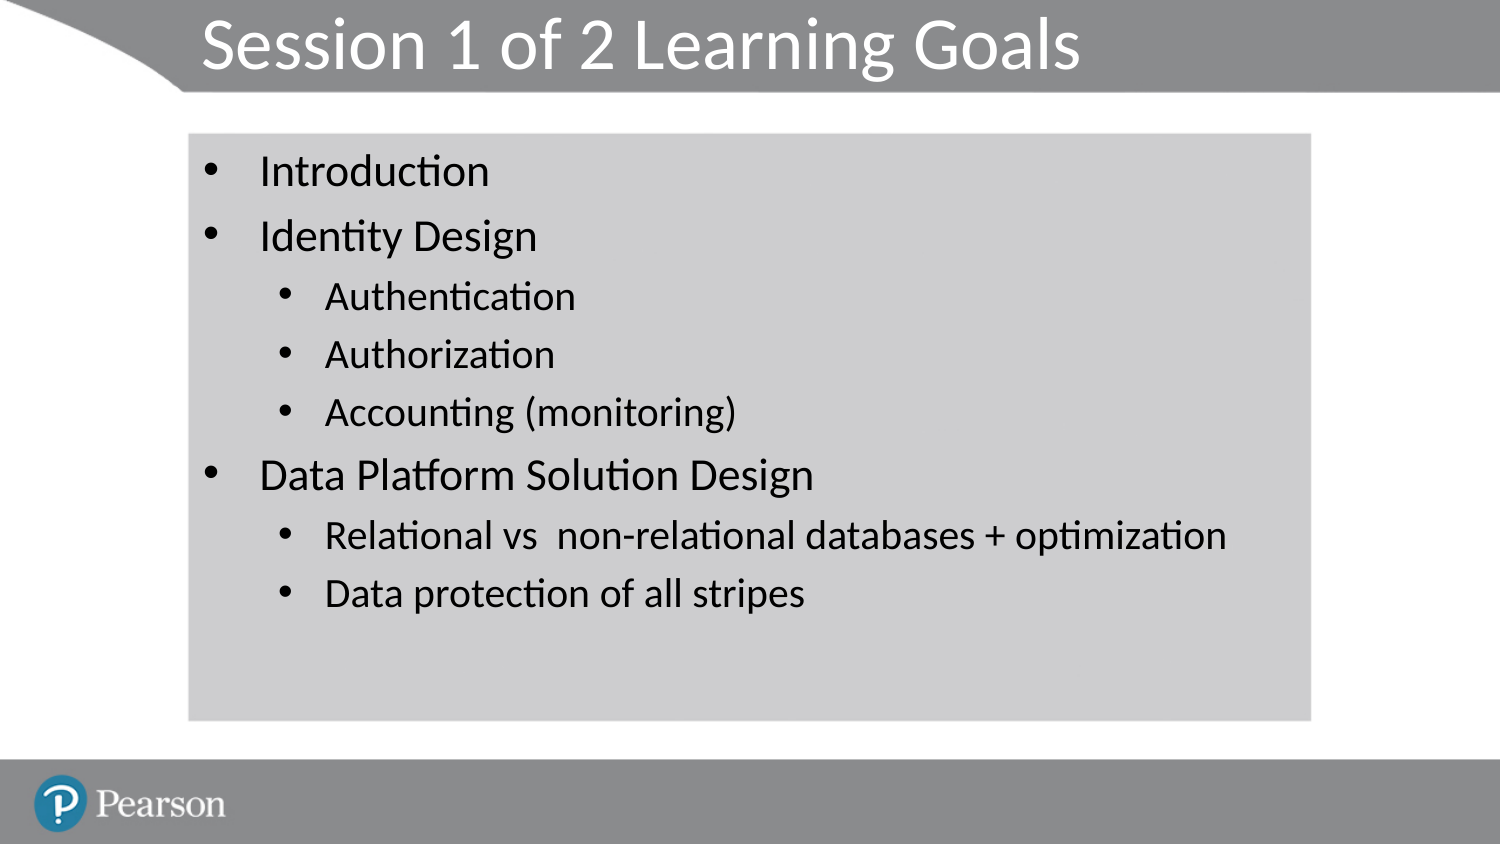

# Session 1 of 2 Learning Goals
Introduction
Identity Design
Authentication
Authorization
Accounting (monitoring)
Data Platform Solution Design
Relational vs  non-relational databases + optimization
Data protection of all stripes